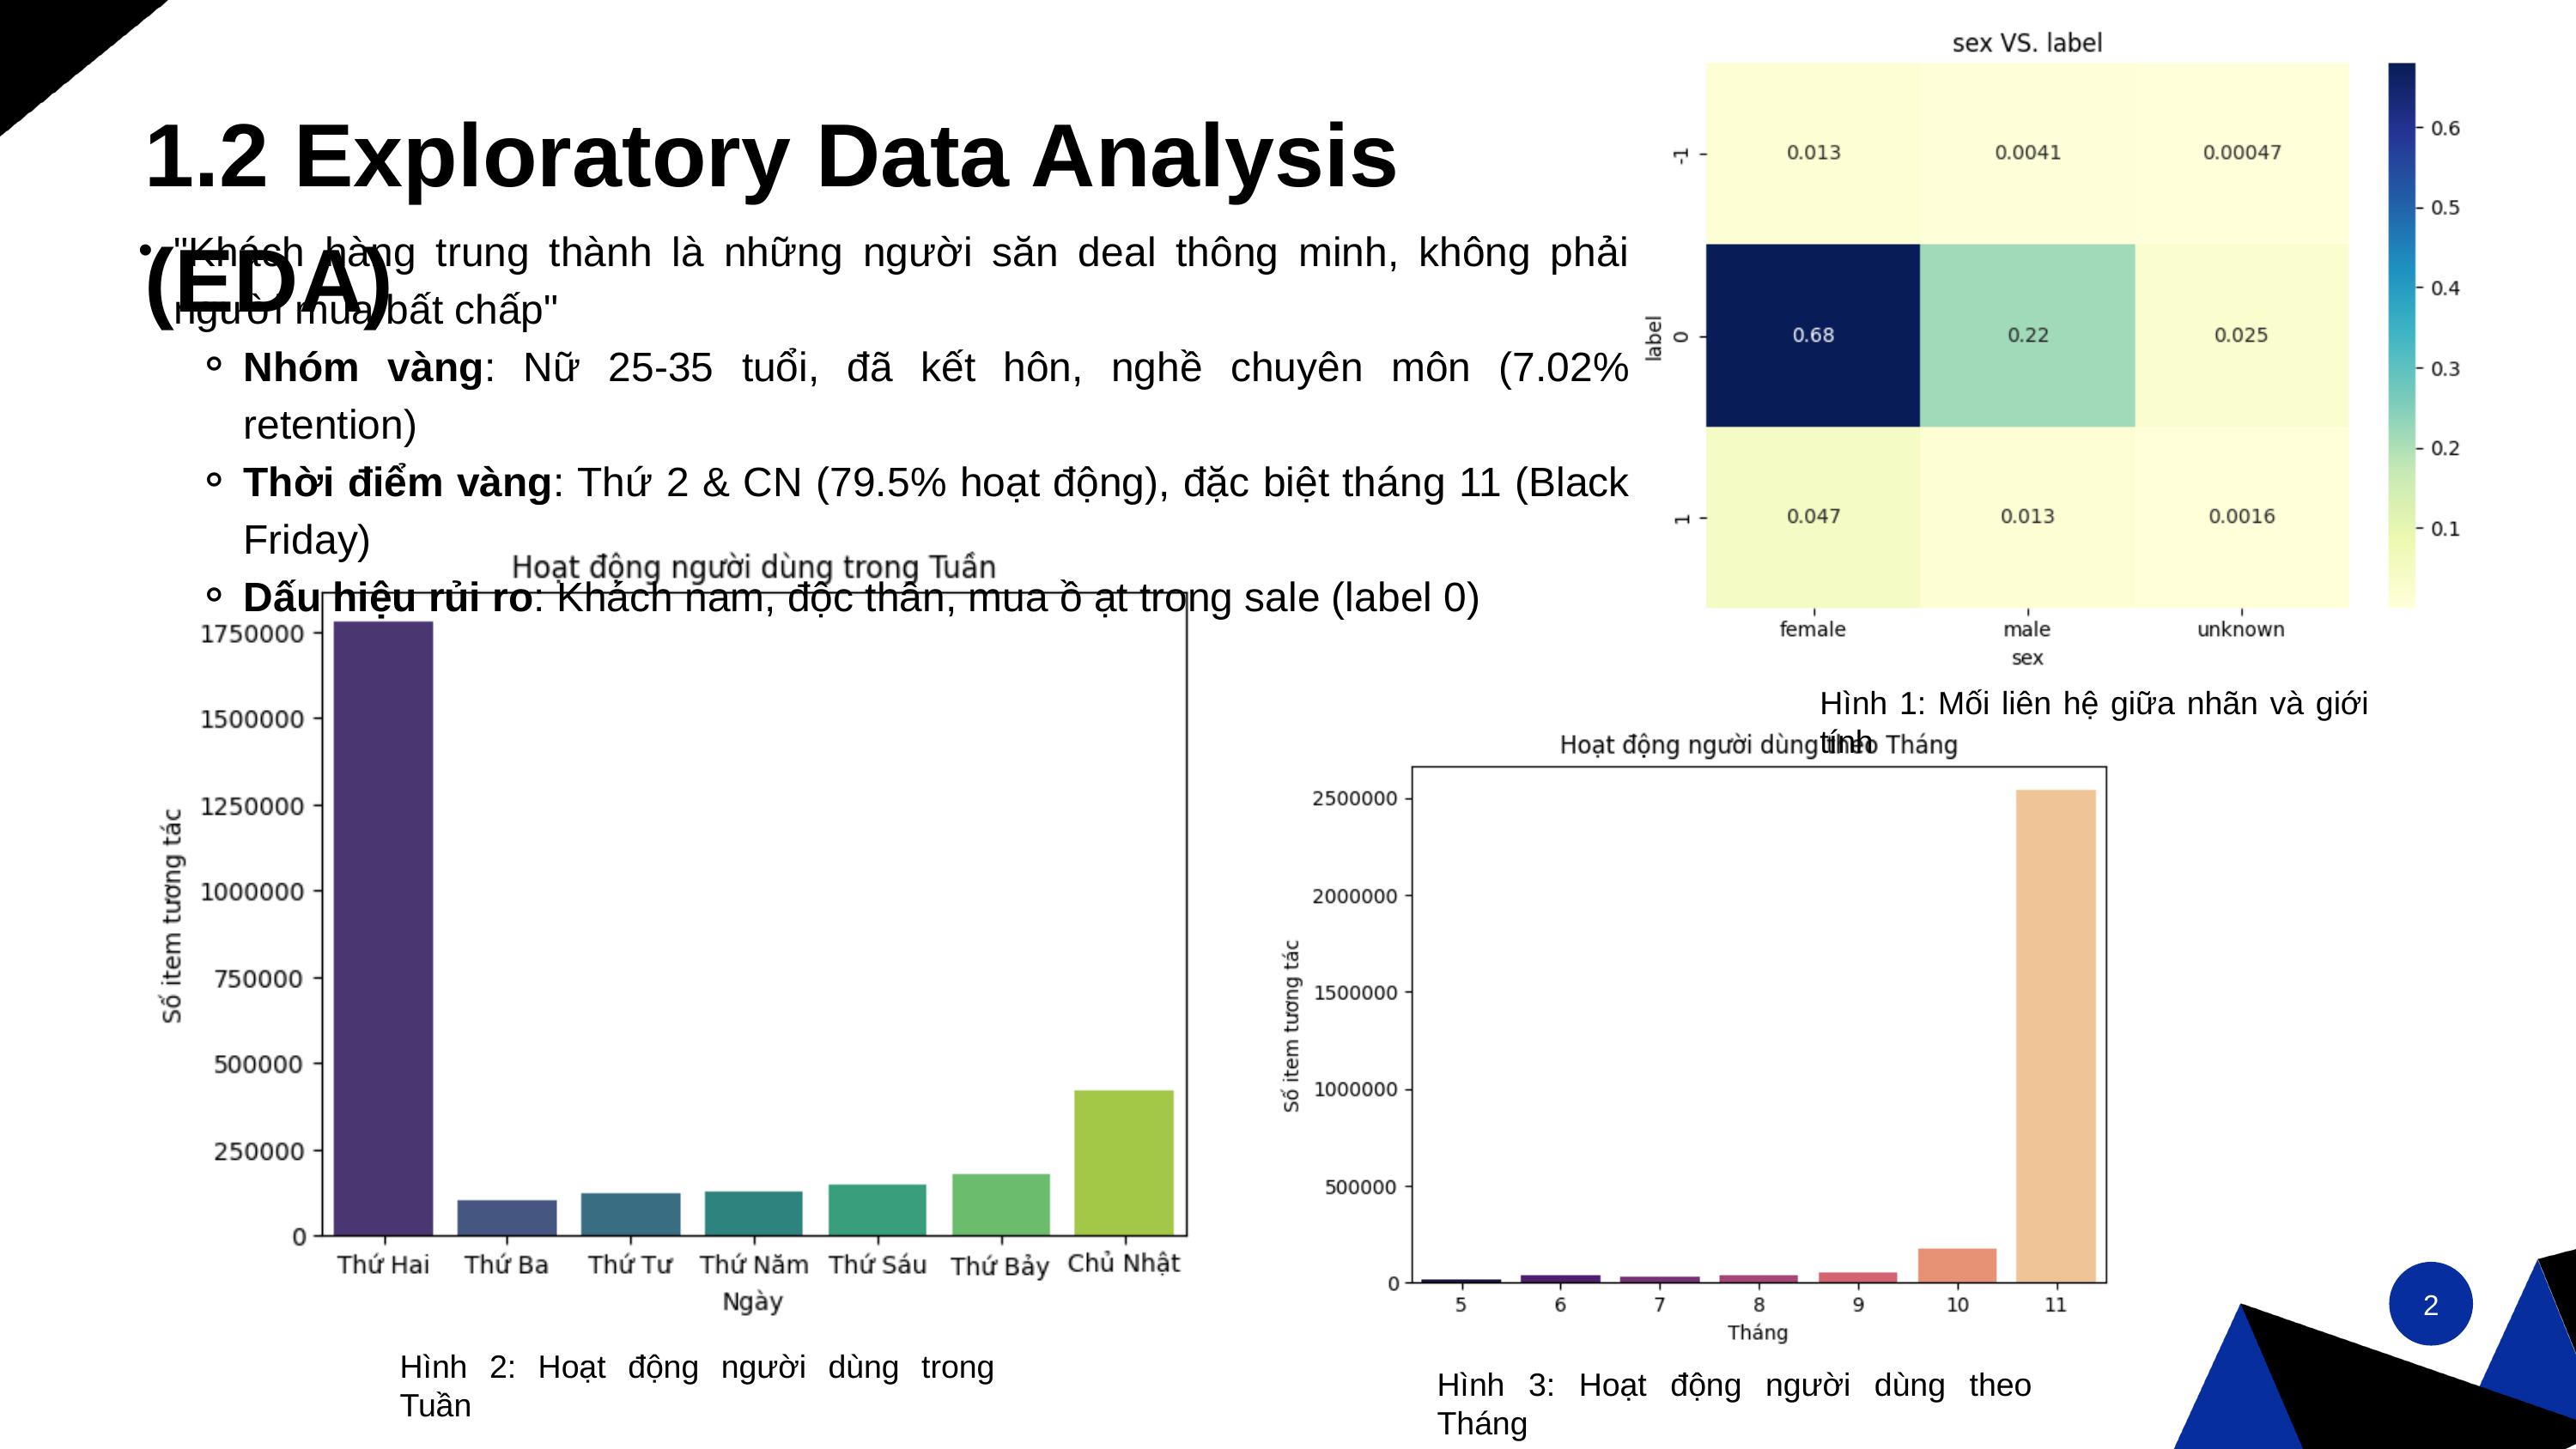

1.2 Exploratory Data Analysis (EDA)
"Khách hàng trung thành là những người săn deal thông minh, không phải người mua bất chấp"
Nhóm vàng: Nữ 25-35 tuổi, đã kết hôn, nghề chuyên môn (7.02% retention)
Thời điểm vàng: Thứ 2 & CN (79.5% hoạt động), đặc biệt tháng 11 (Black Friday)
Dấu hiệu rủi ro: Khách nam, độc thân, mua ồ ạt trong sale (label 0)

Hình 1: Mối liên hệ giữa nhãn và giới tính

2
Hình 2: Hoạt động người dùng trong Tuần
Hình 3: Hoạt động người dùng theo Tháng